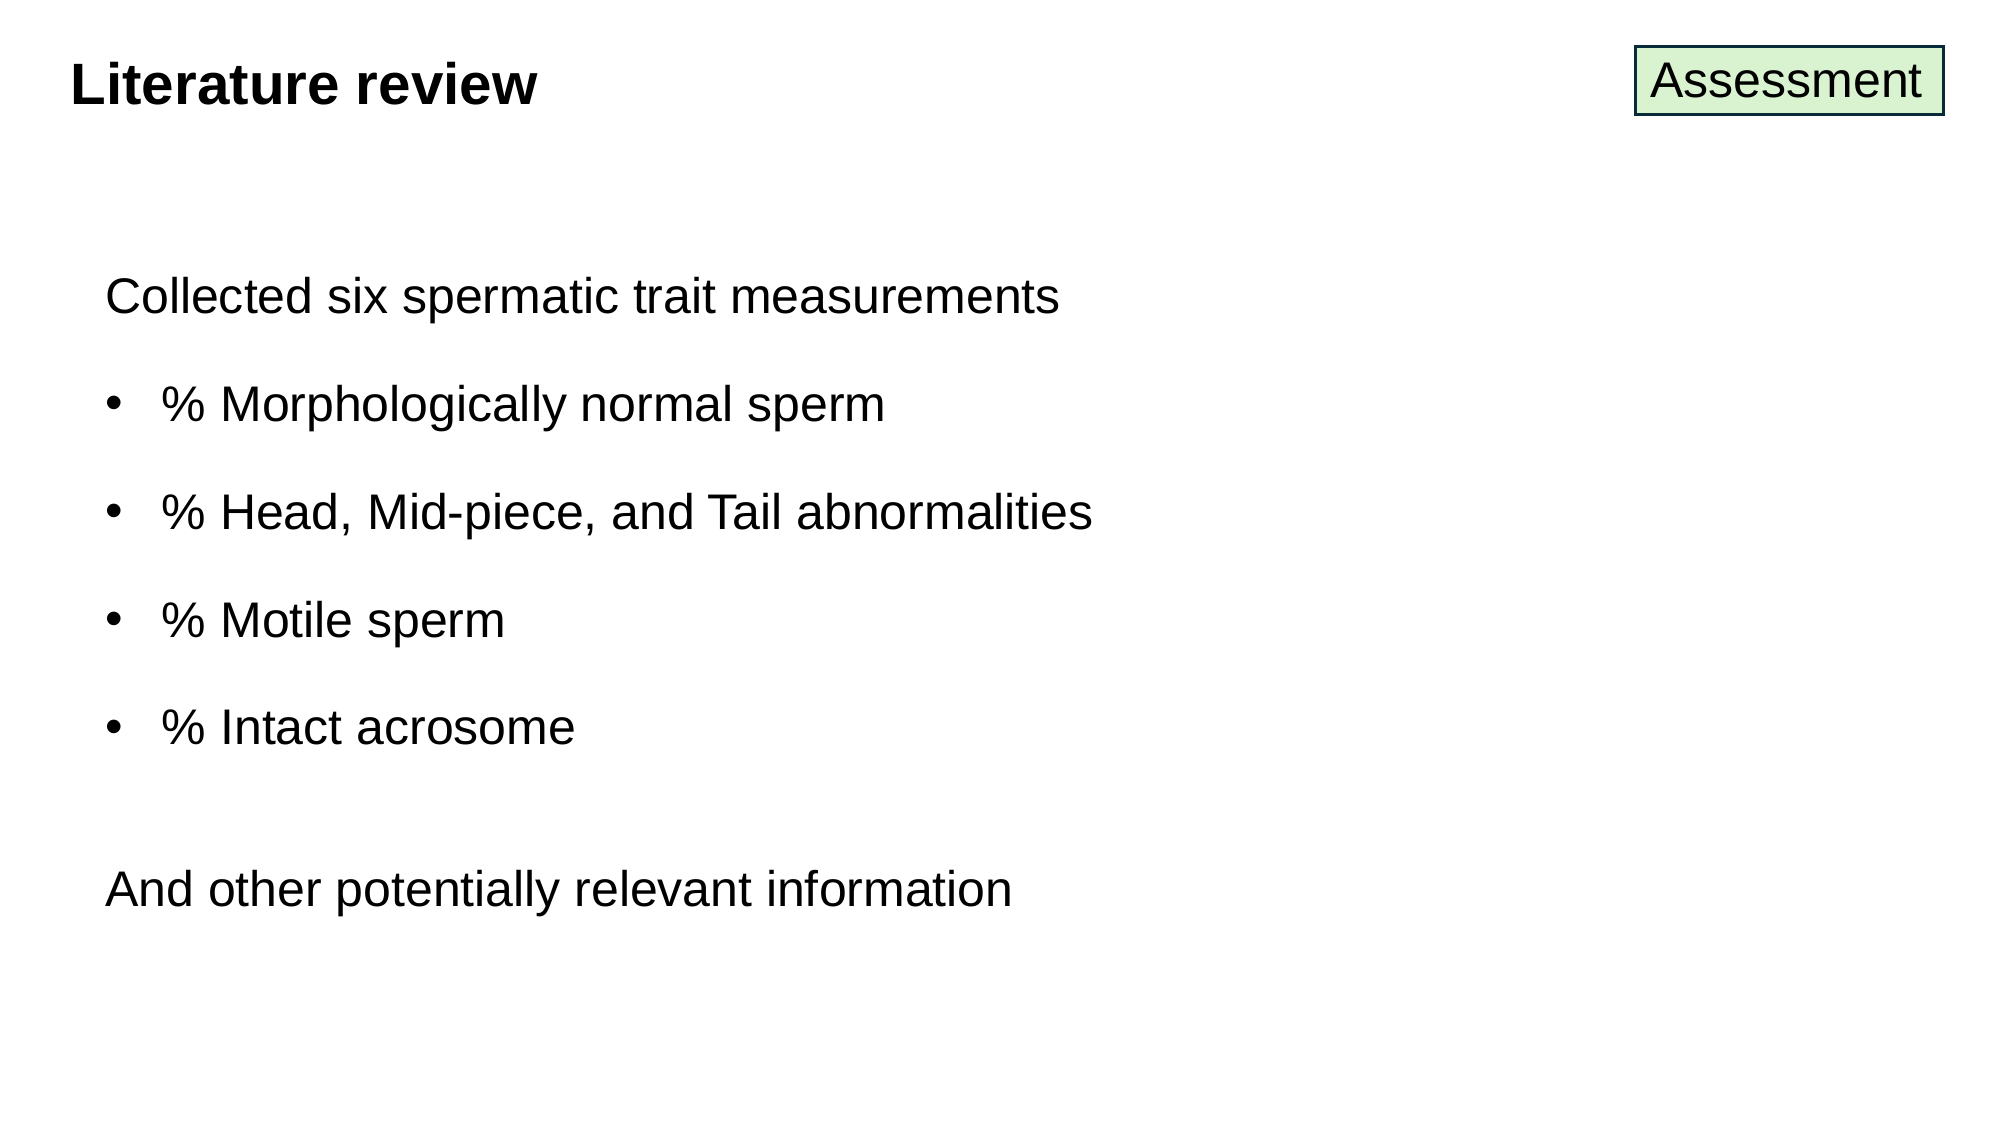

Literature review

Assessment
Collected six spermatic trait measurements

% Morphologically normal sperm

% Head, Mid-piece, and Tail abnormalities

% Motile sperm

% Intact acrosome

And other potentially relevant information